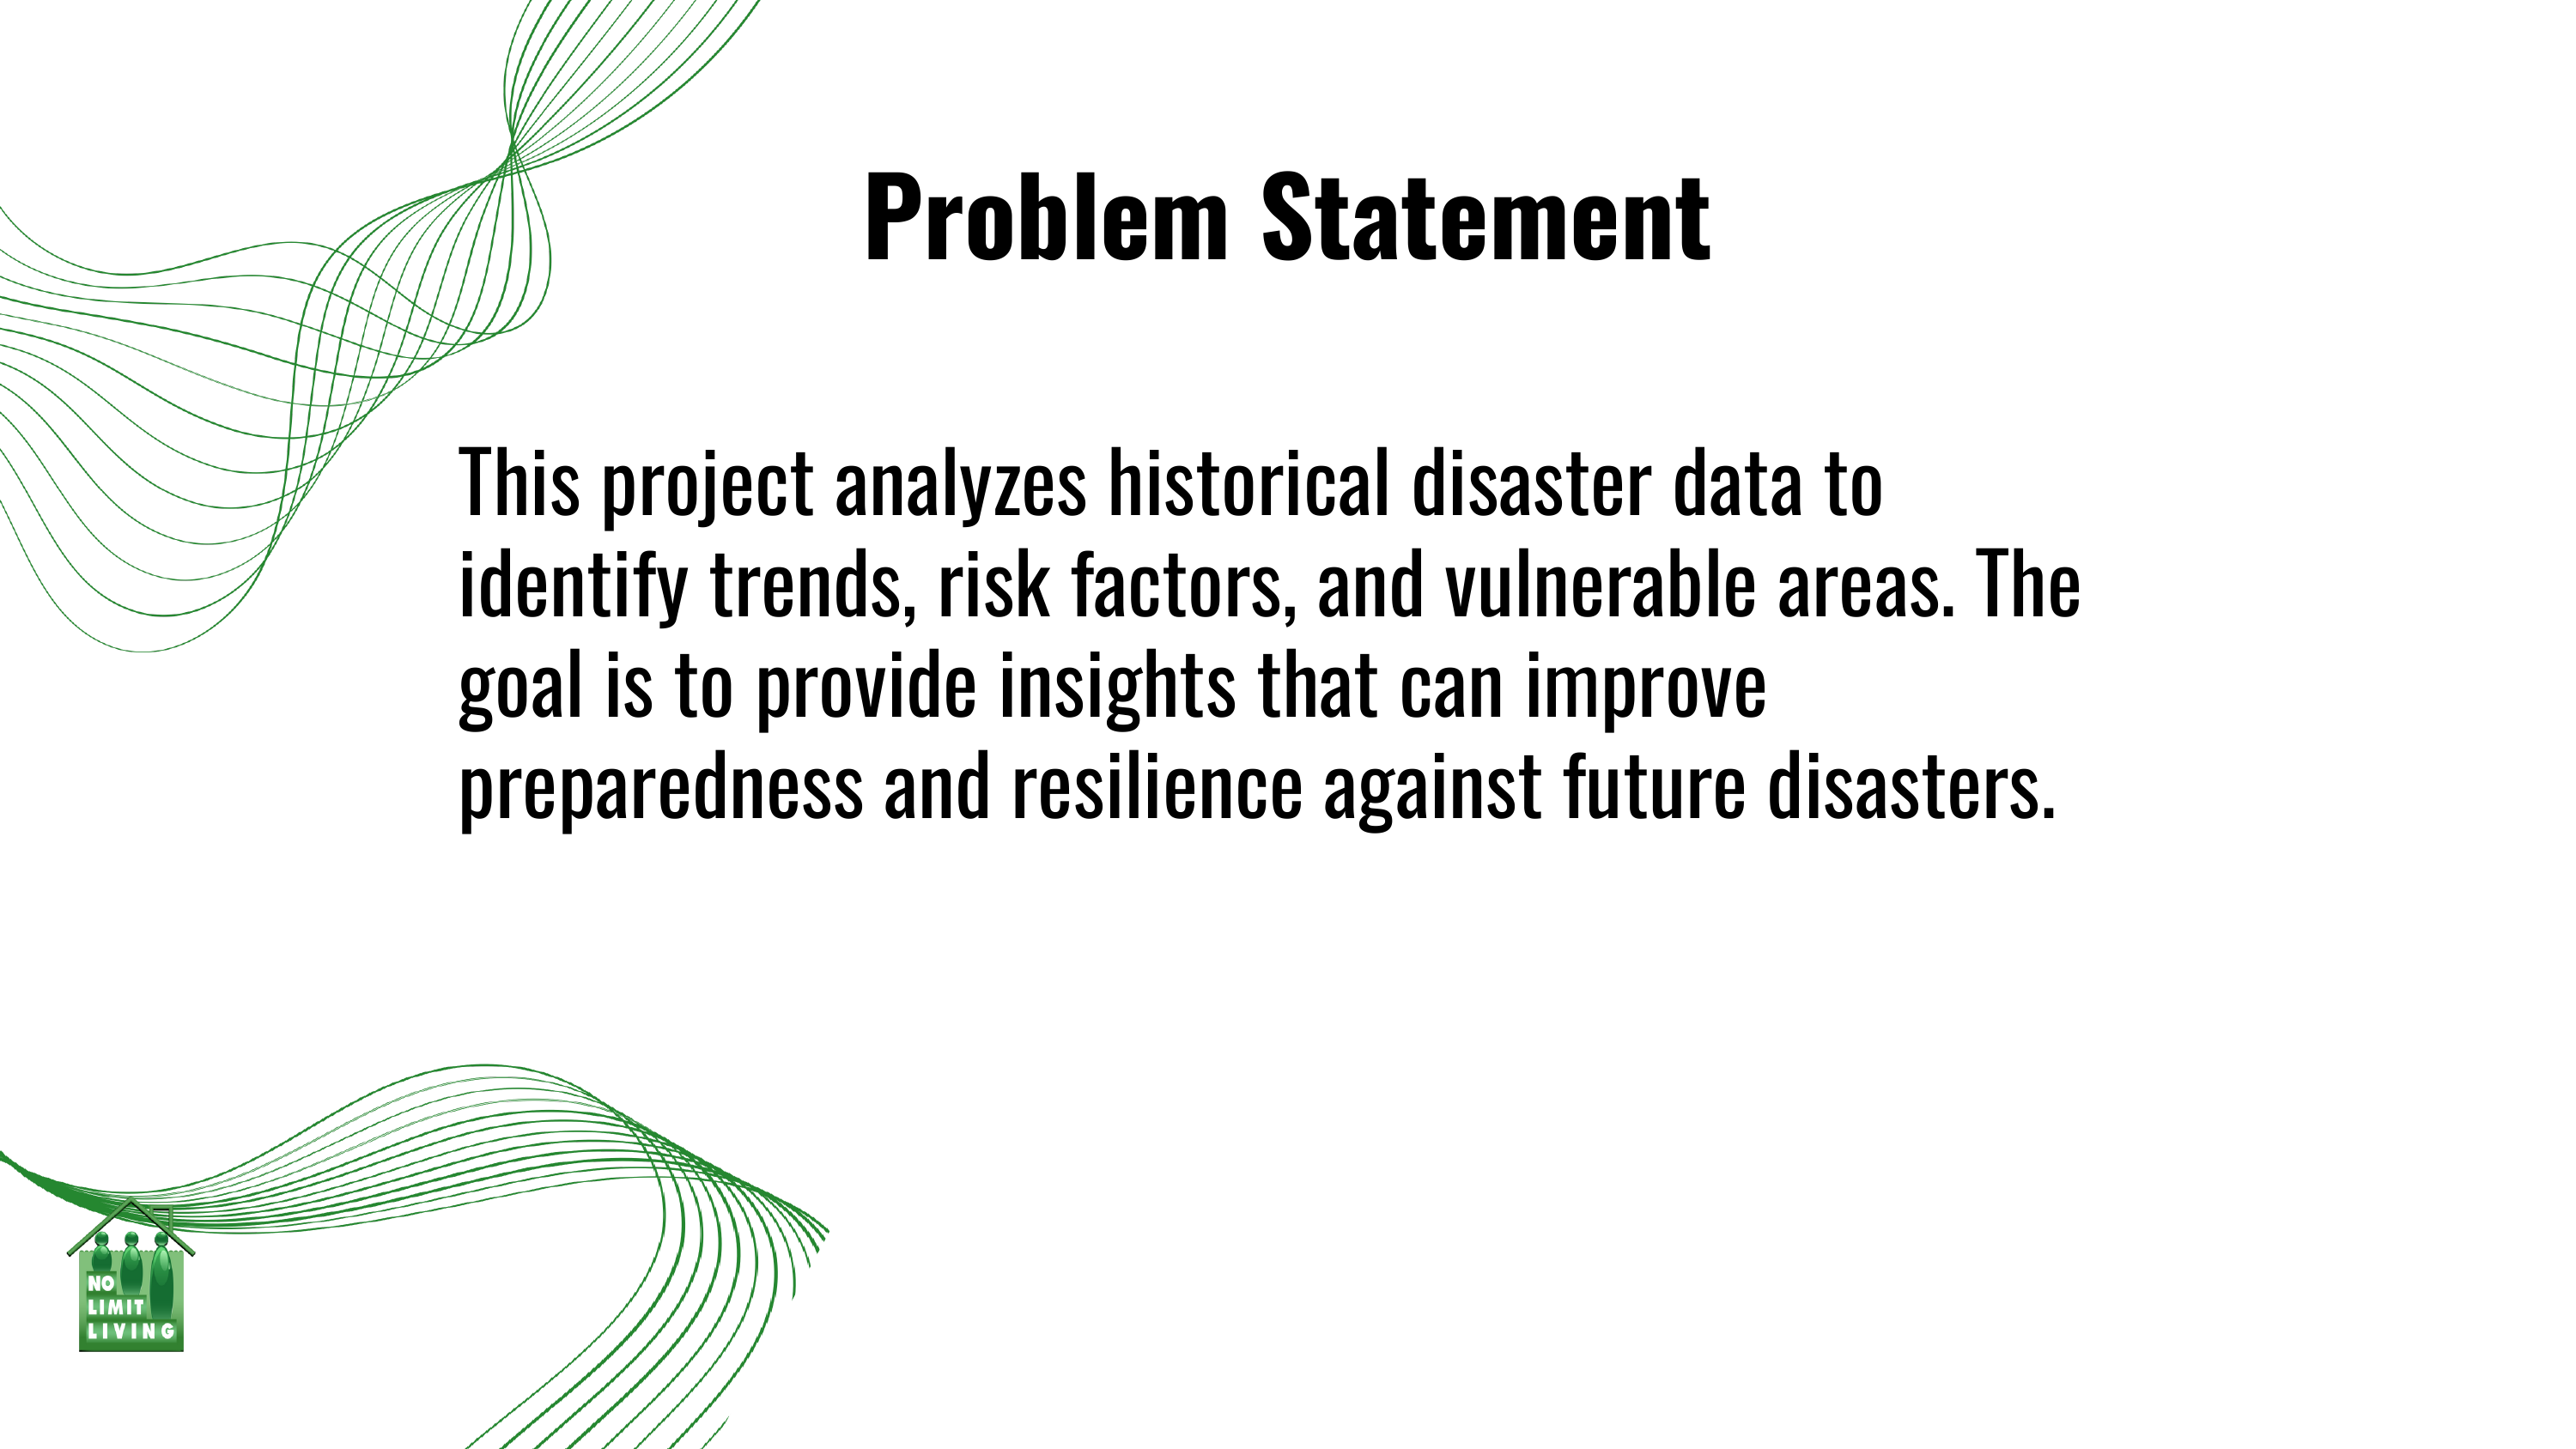

Problem Statement
This project analyzes historical disaster data to identify trends, risk factors, and vulnerable areas. The goal is to provide insights that can improve preparedness and resilience against future disasters.